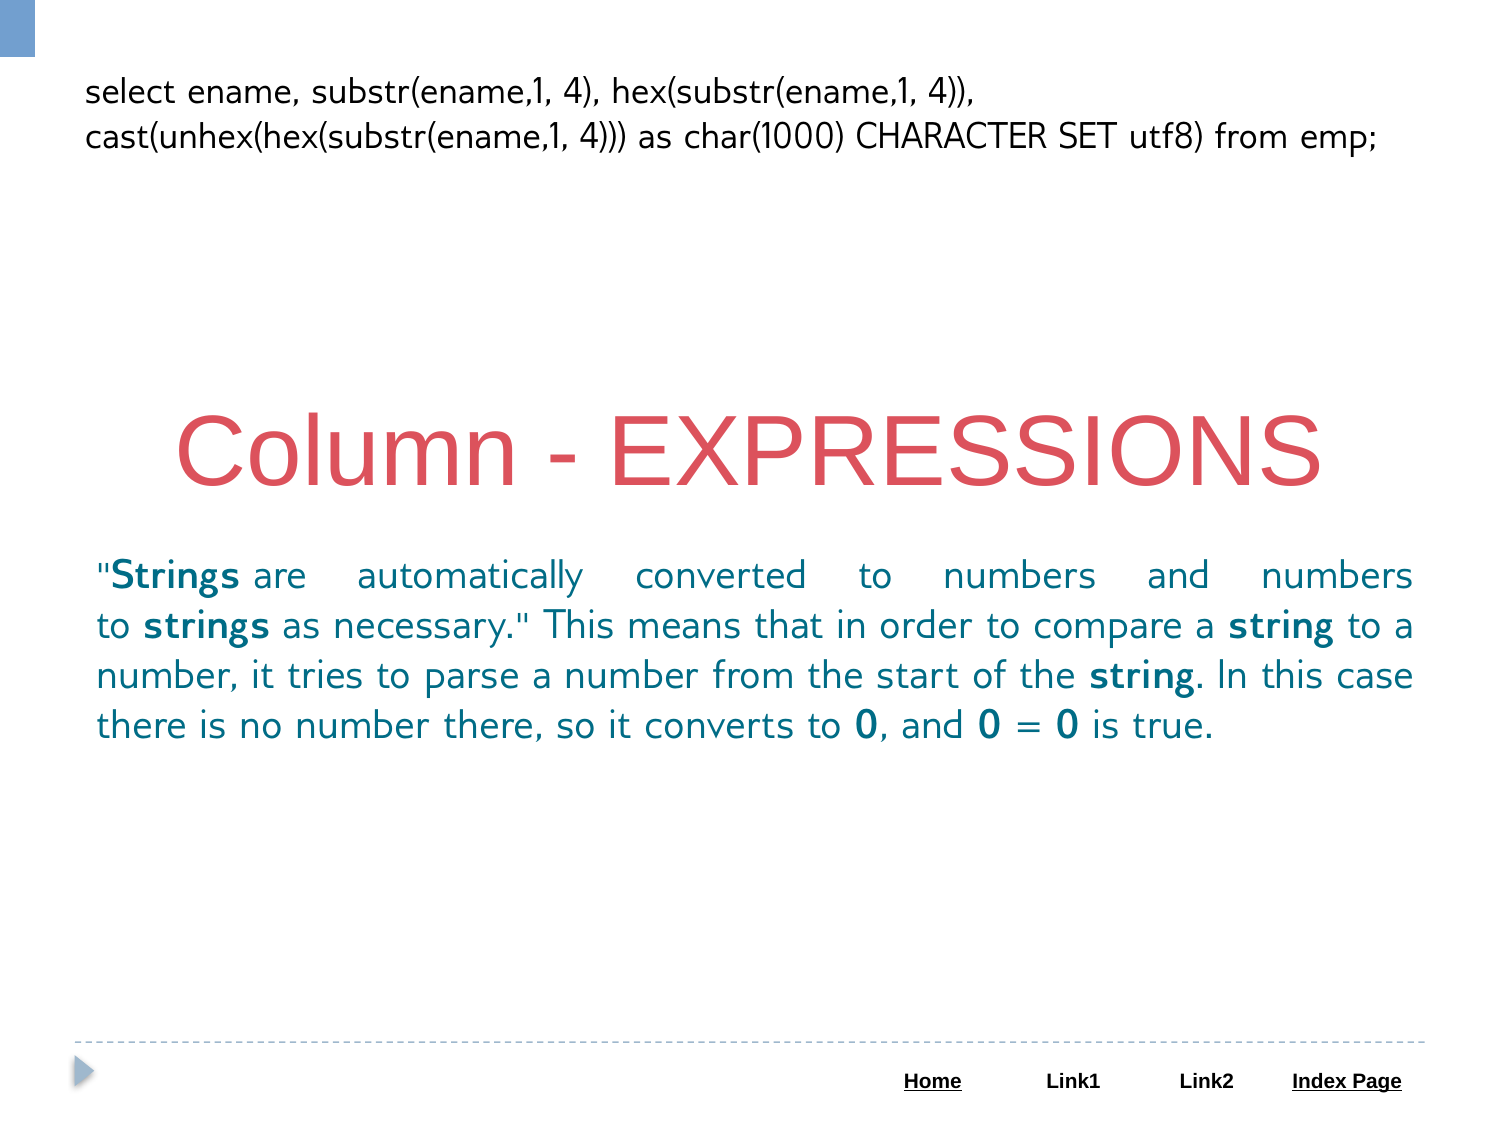

select ename, substr(ename,1, 4), hex(substr(ename,1, 4)), cast(unhex(hex(substr(ename,1, 4))) as char(1000) CHARACTER SET utf8) from emp;
Column - EXPRESSIONS
"Strings are automatically converted to numbers and numbers to strings as necessary." This means that in order to compare a string to a number, it tries to parse a number from the start of the string. In this case there is no number there, so it converts to 0, and 0 = 0 is true.